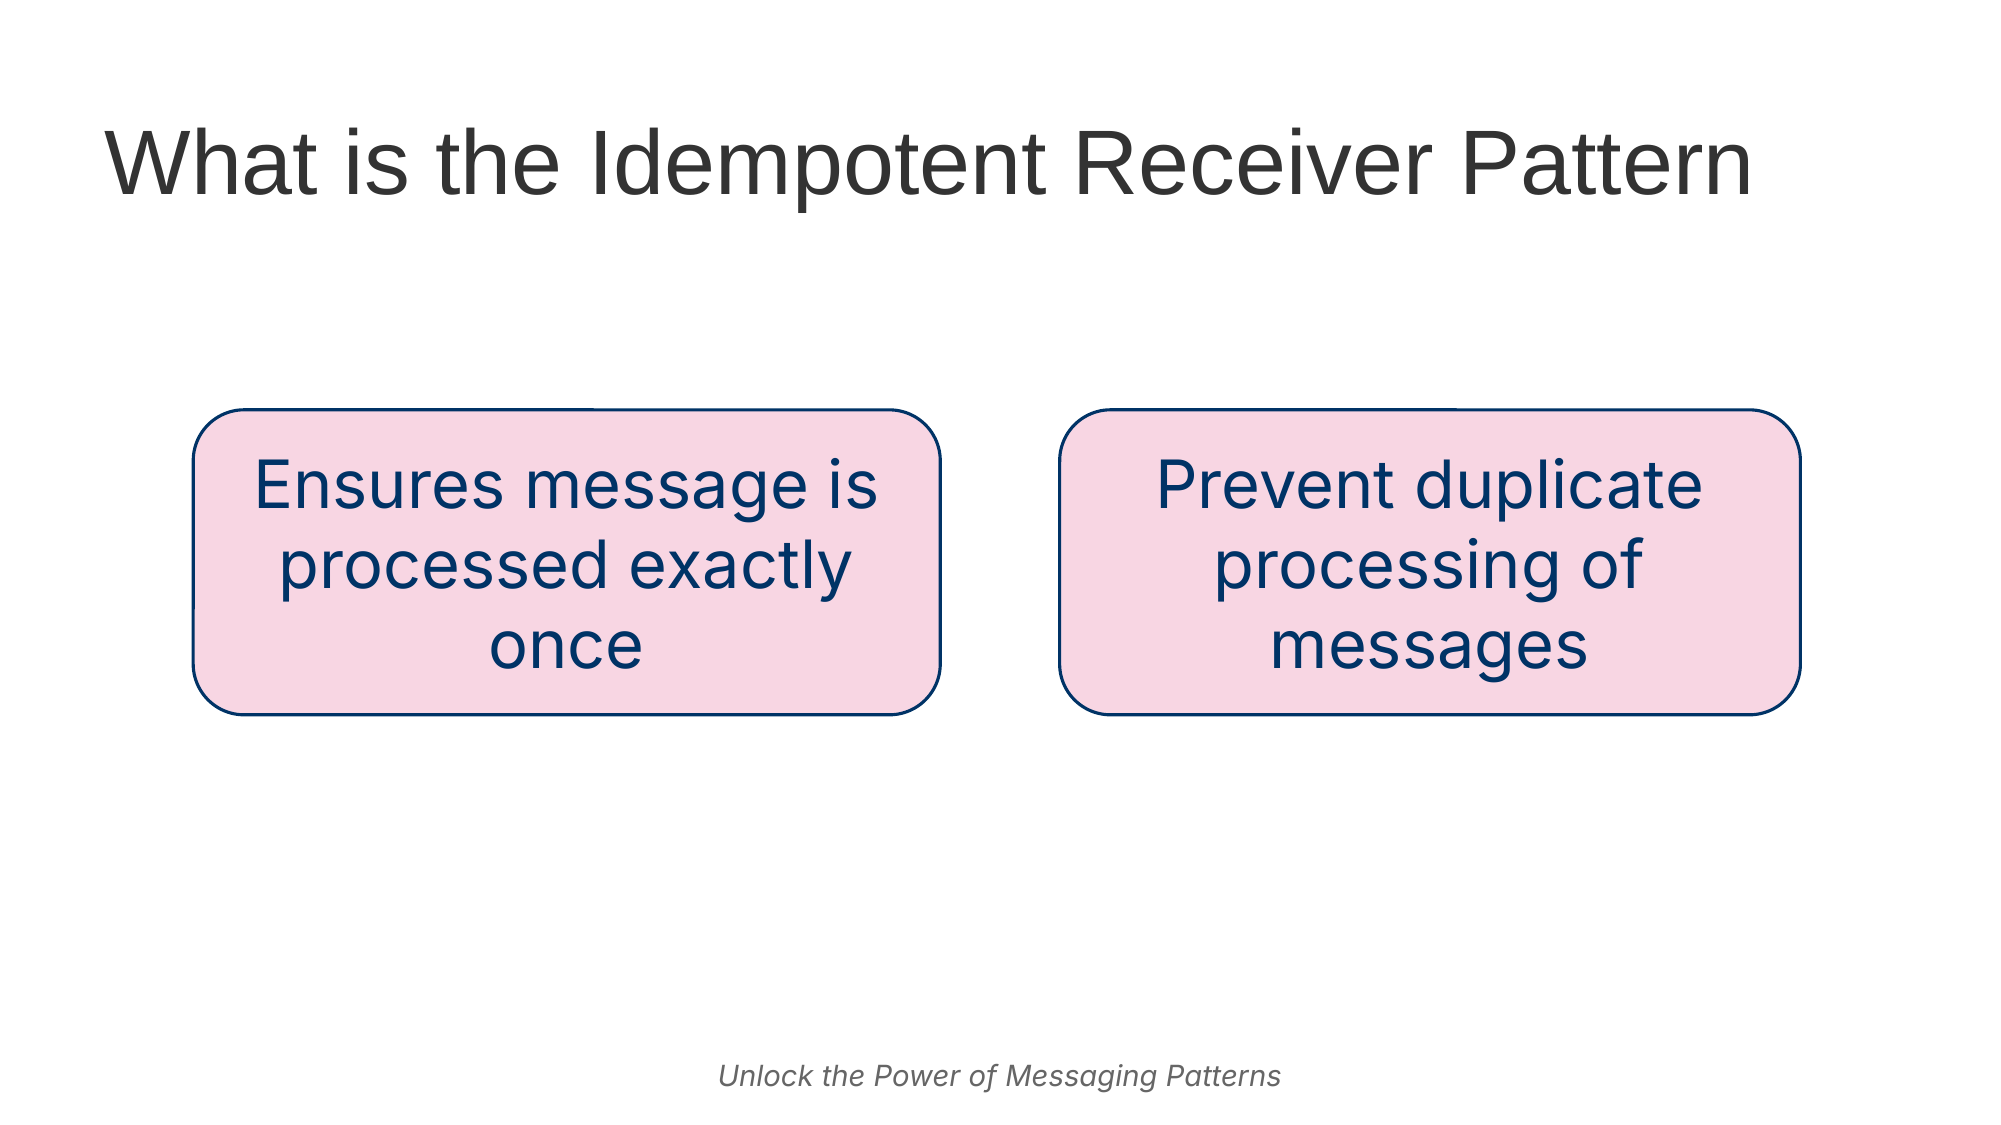

# What is the Idempotent Receiver Pattern
Prevent duplicate processing of messages
Ensures message is processed exactly once